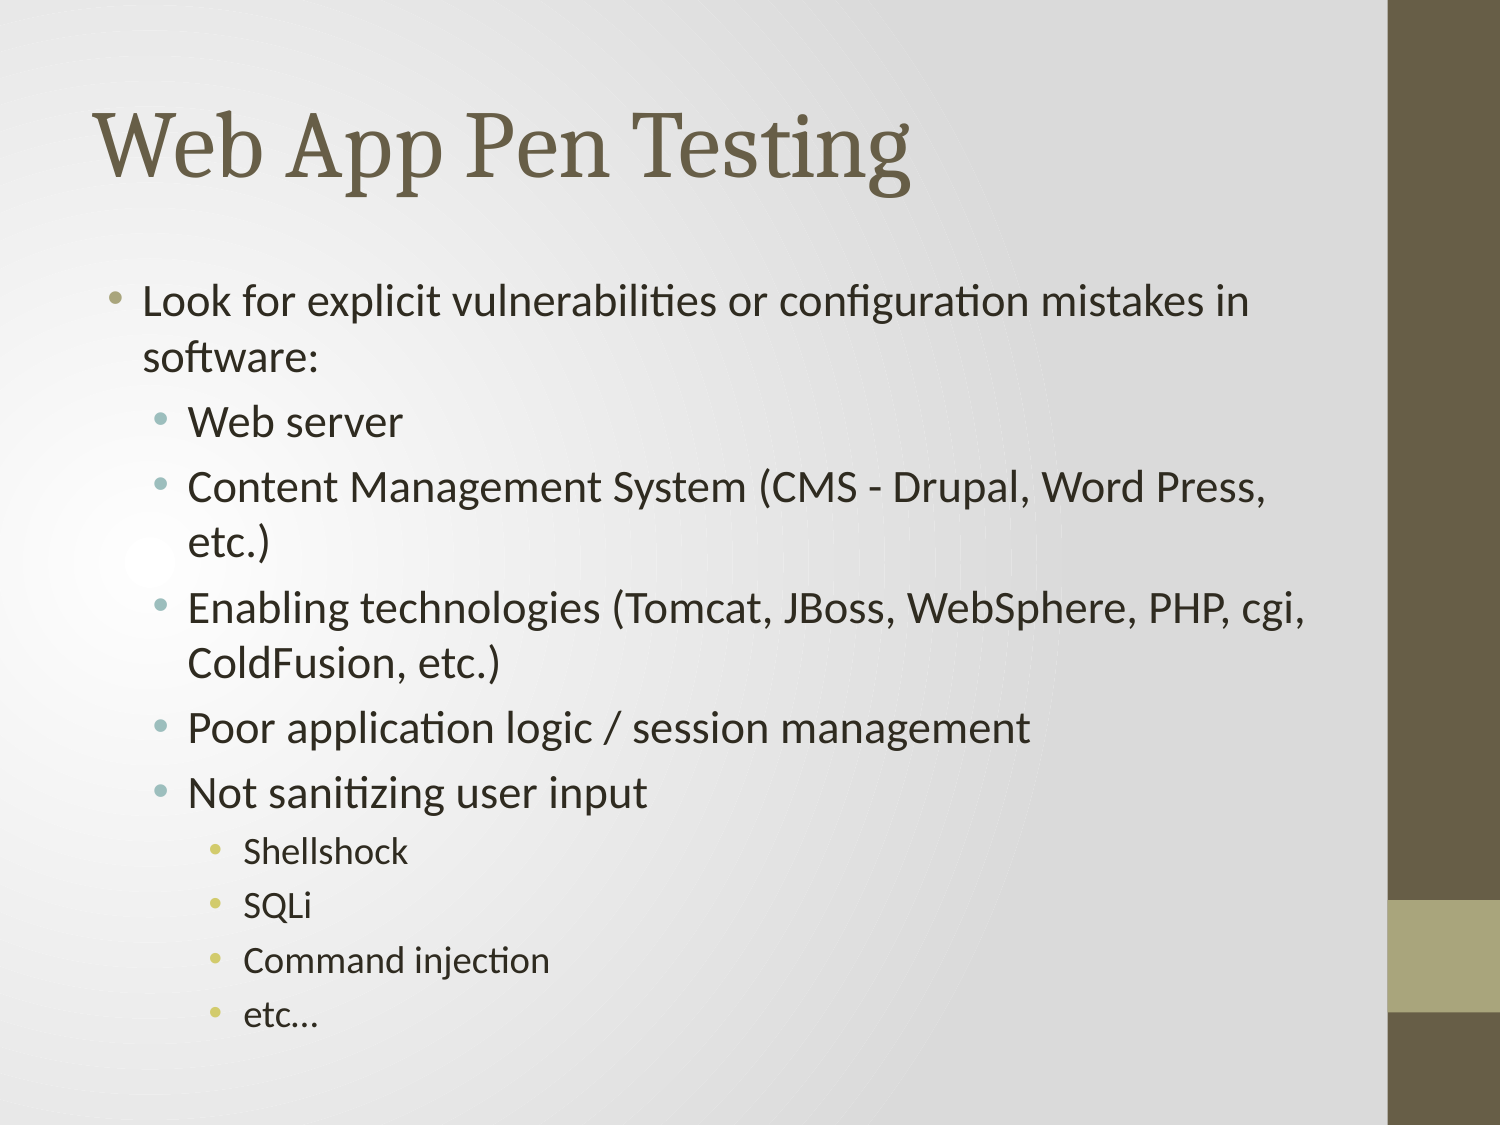

# Web App Pen Testing
Look for explicit vulnerabilities or configuration mistakes in software:
Web server
Content Management System (CMS - Drupal, Word Press, etc.)
Enabling technologies (Tomcat, JBoss, WebSphere, PHP, cgi, ColdFusion, etc.)
Poor application logic / session management
Not sanitizing user input
Shellshock
SQLi
Command injection
etc…